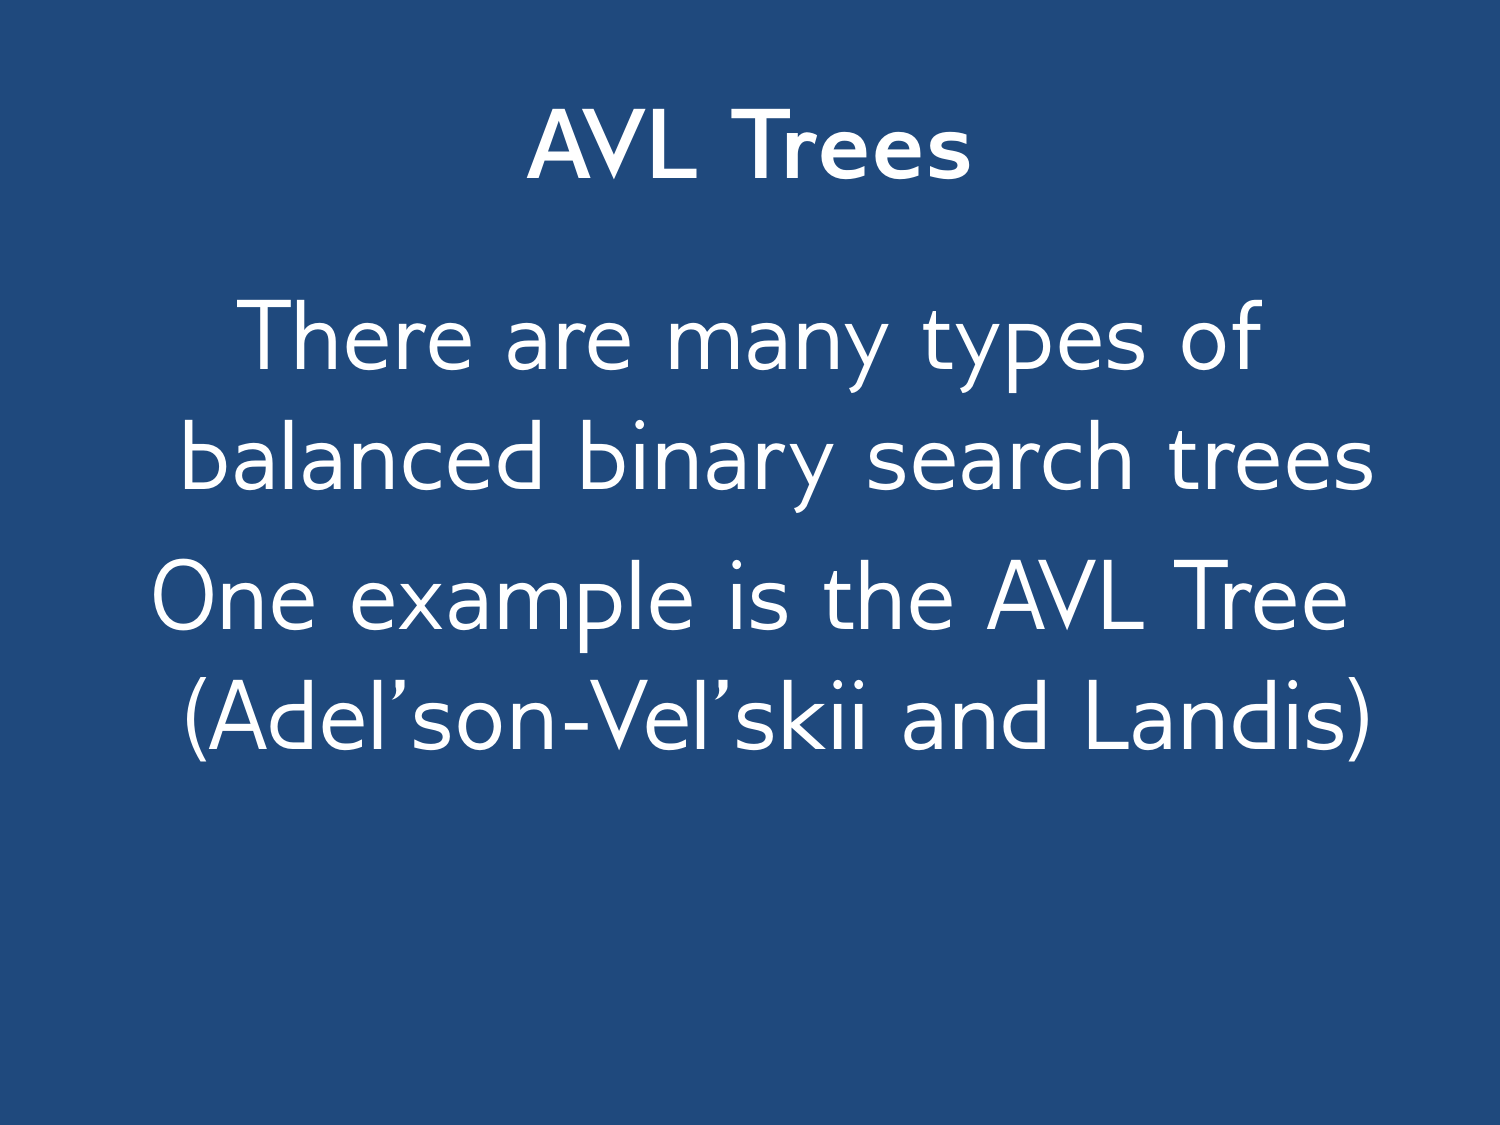

# AVL Trees
There are many types of balanced binary search trees
One example is the AVL Tree (Adel’son-Vel’skii and Landis)